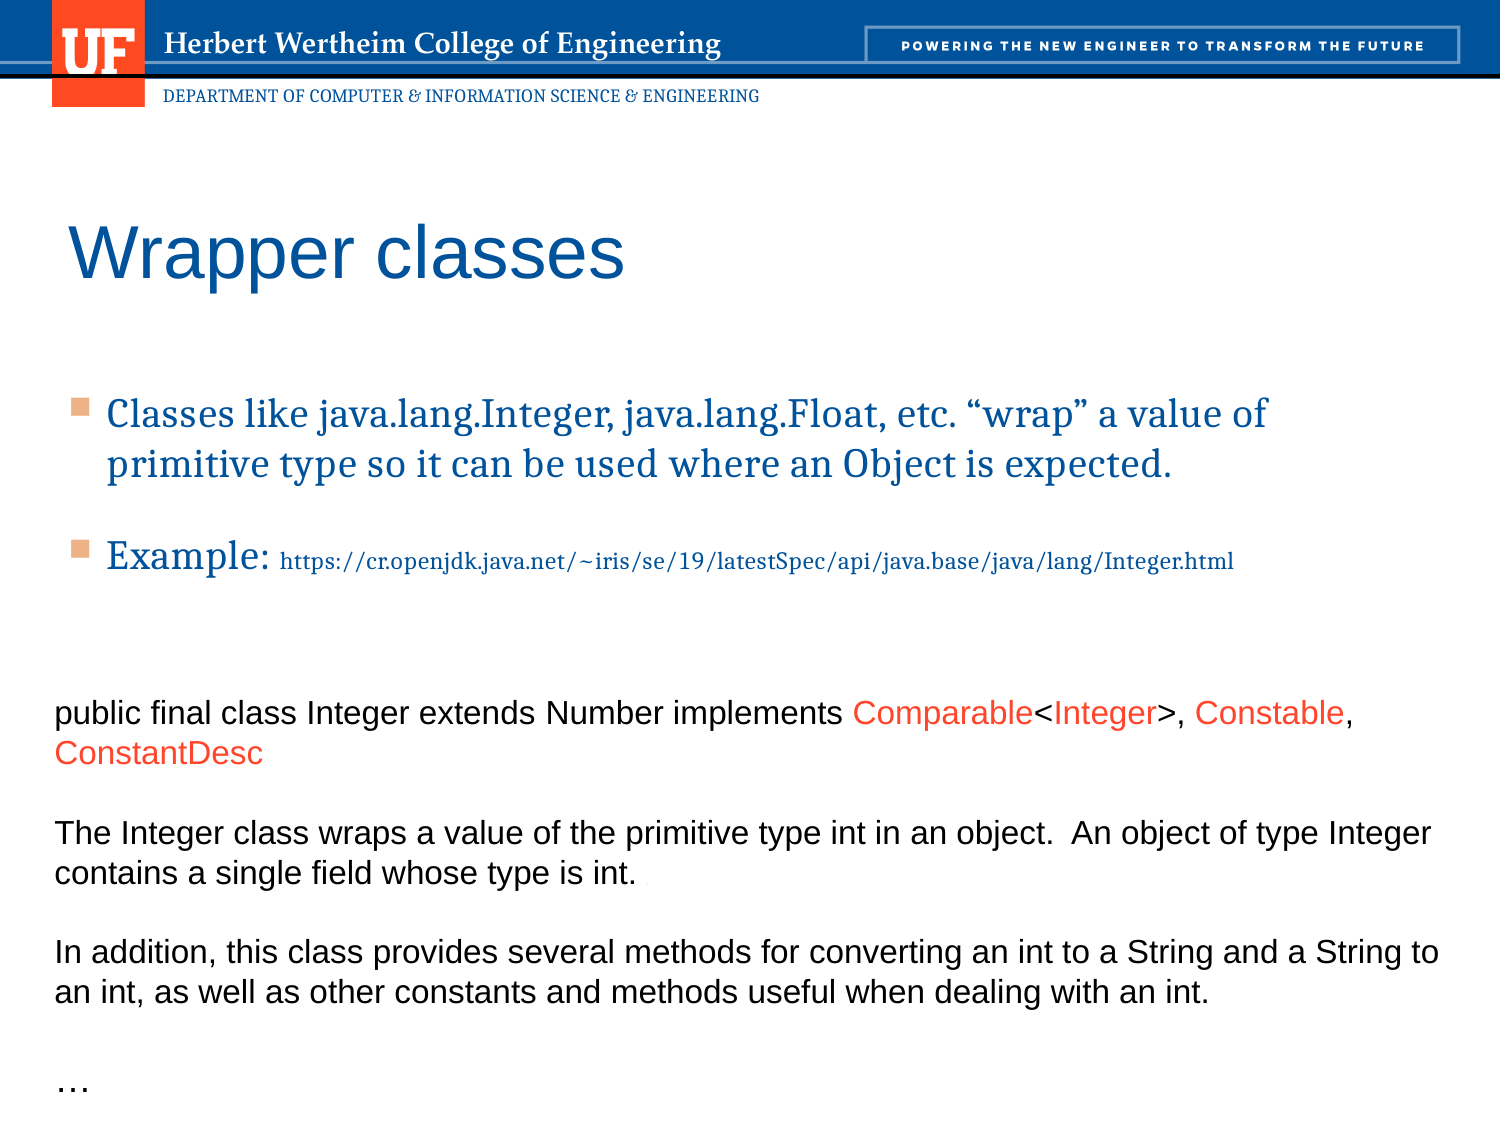

# Wrapper classes
Classes like java.lang.Integer, java.lang.Float, etc. “wrap” a value of primitive type so it can be used where an Object is expected.
Example: https://cr.openjdk.java.net/~iris/se/19/latestSpec/api/java.base/java/lang/Integer.html

public final class Integer extends Number implements Comparable<Integer>, Constable, ConstantDesc

The Integer class wraps a value of the primitive type int in an object.  An object of type Integer contains a single field whose type is int. .

In addition, this class provides several methods for converting an int to a String and a String to an int, as well as other constants and methods useful when dealing with an int.

…